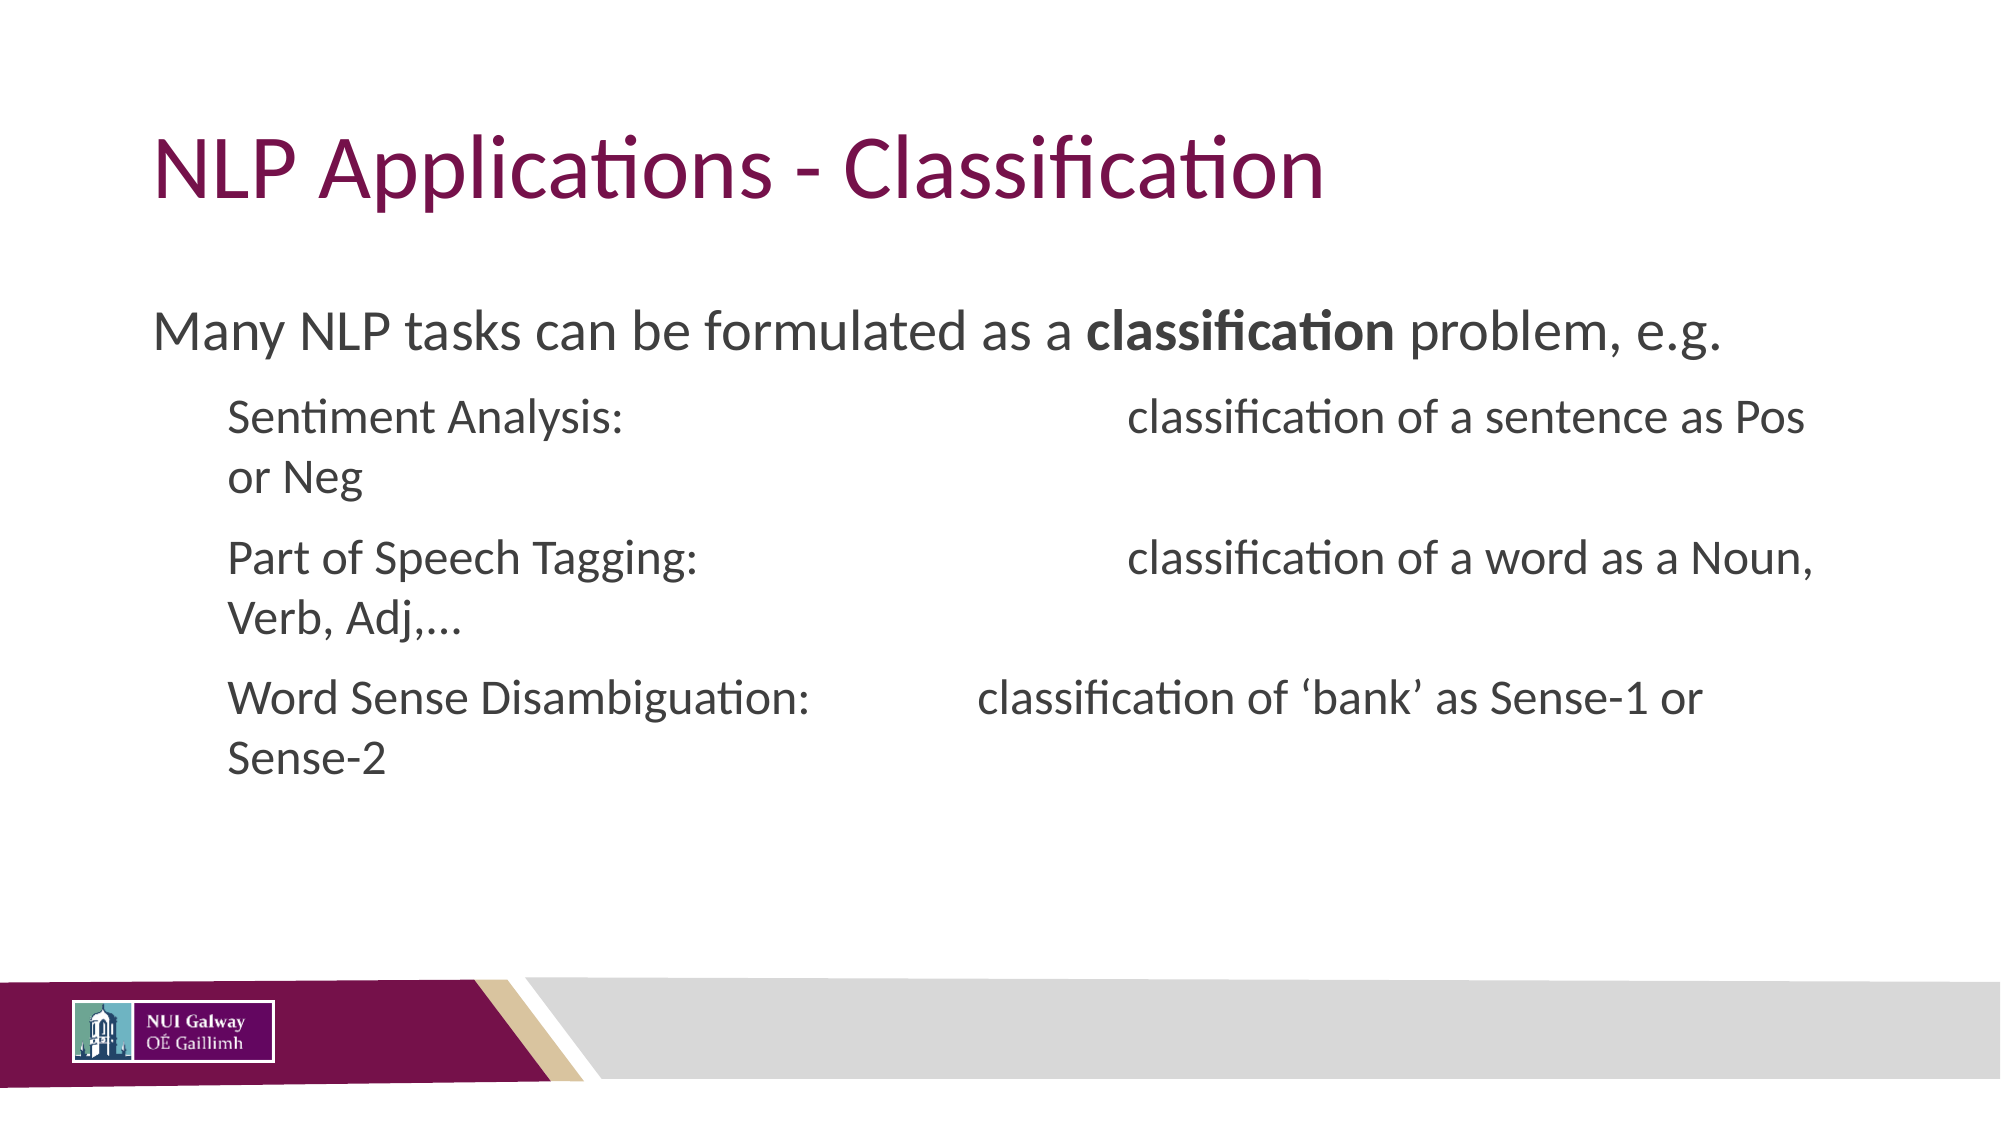

# NLP Applications - Classification
Many NLP tasks can be formulated as a classification problem, e.g.
Sentiment Analysis: 				classification of a sentence as Pos or Neg
Part of Speech Tagging:			classification of a word as a Noun, Verb, Adj,...
Word Sense Disambiguation:		classification of ‘bank’ as Sense-1 or Sense-2